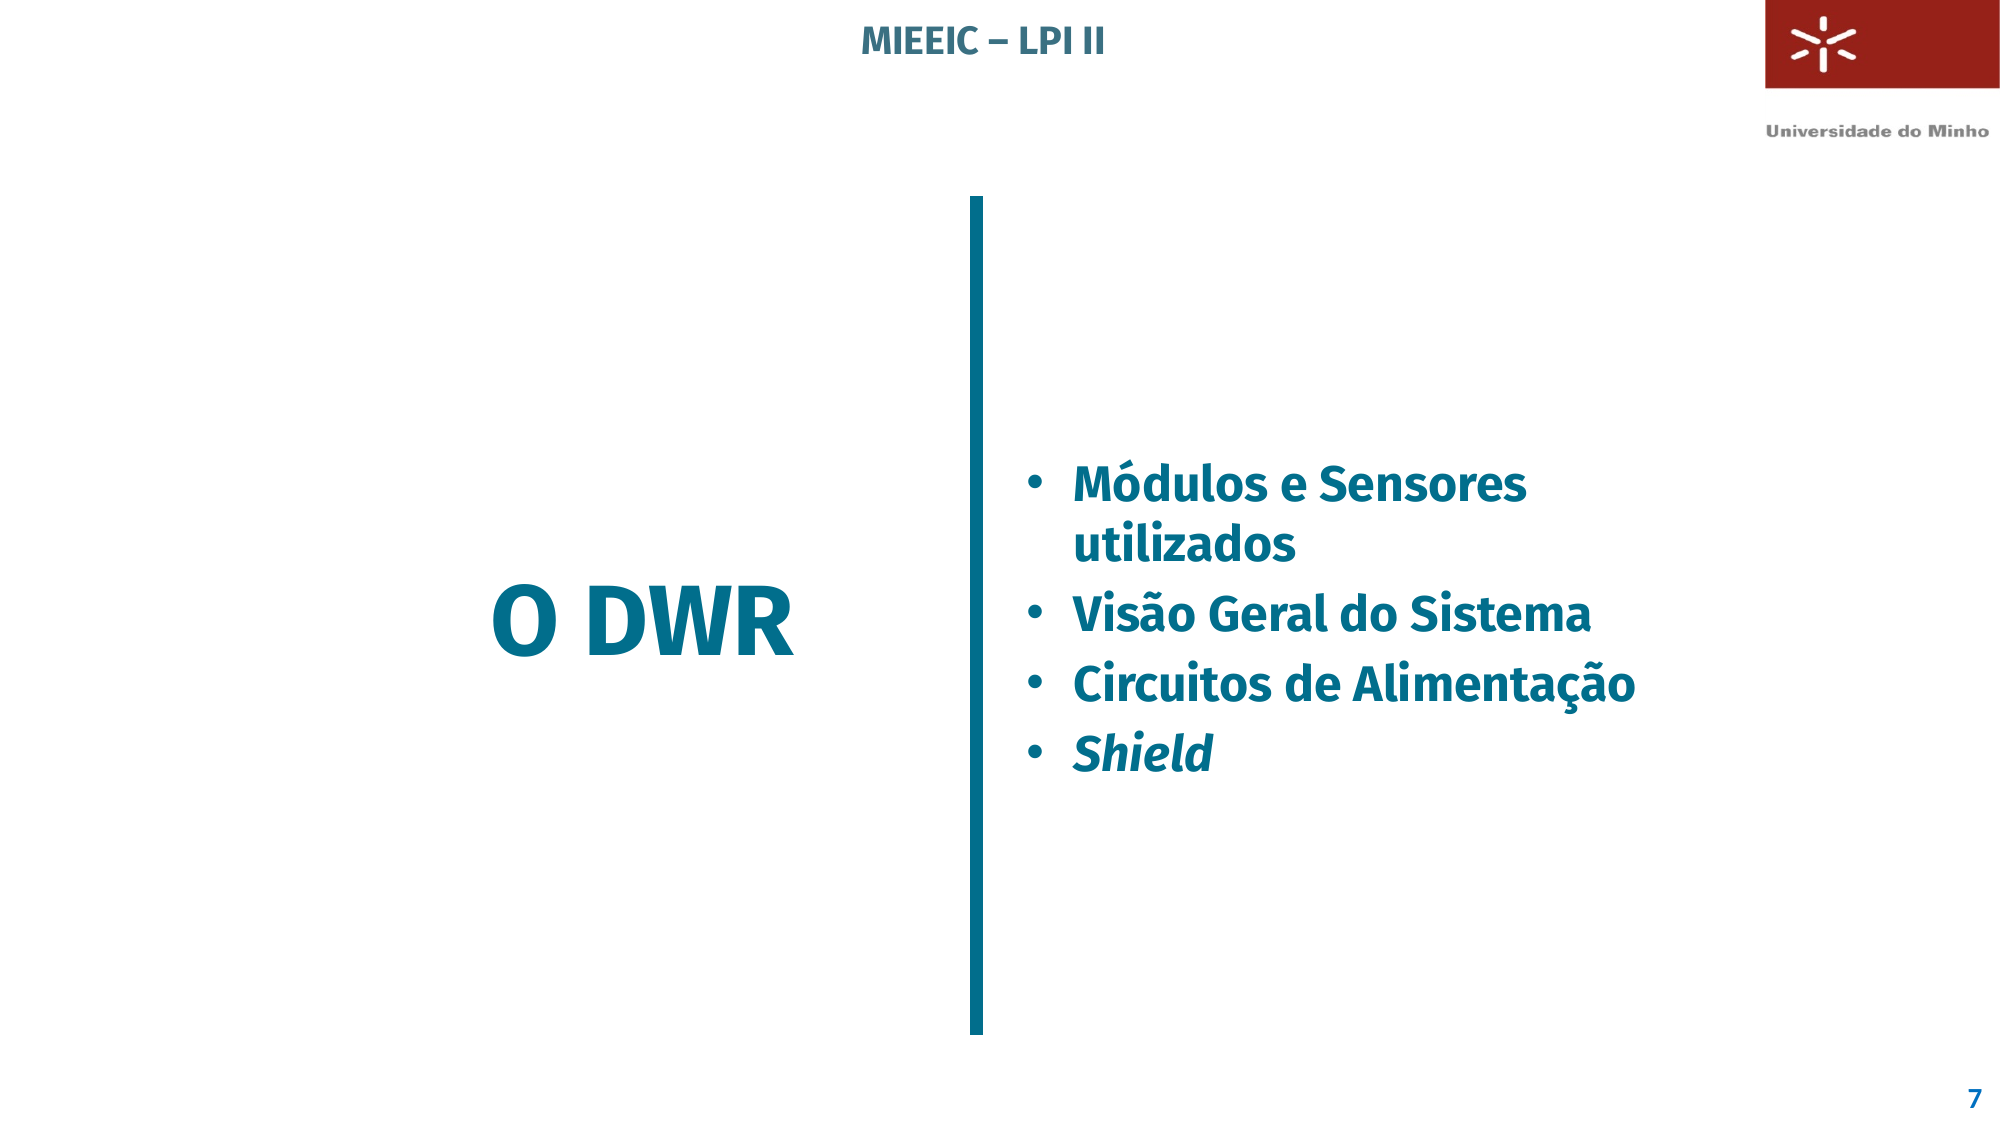

MIEEIC – LPI II
#
O DWR
Módulos e Sensores utilizados
Visão Geral do Sistema
Circuitos de Alimentação
Shield